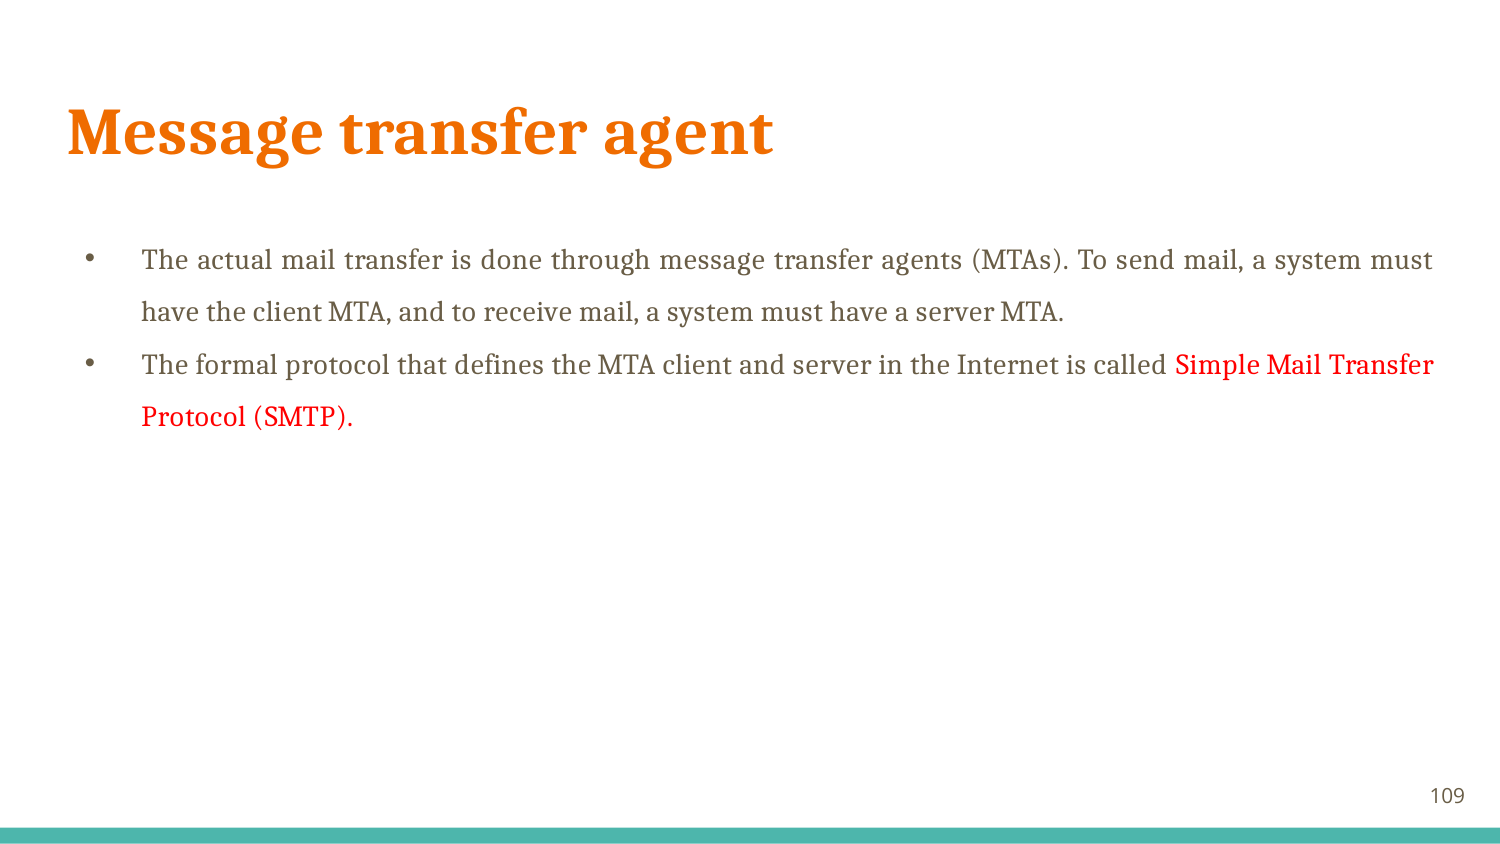

# Message transfer agent
The actual mail transfer is done through message transfer agents (MTAs). To send mail, a system must have the client MTA, and to receive mail, a system must have a server MTA.
The formal protocol that defines the MTA client and server in the Internet is called Simple Mail Transfer Protocol (SMTP).

109